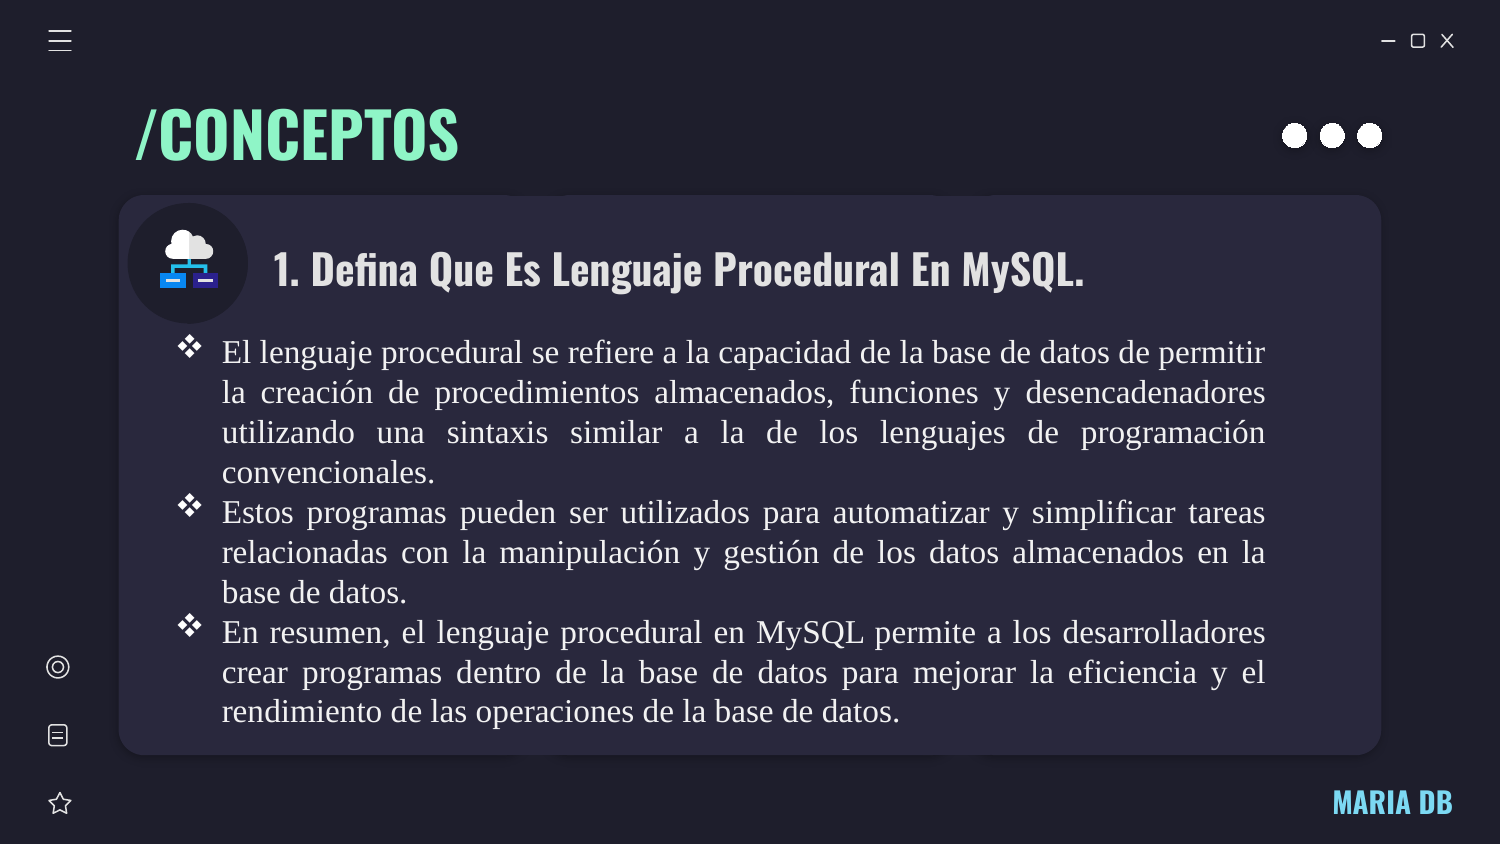

/CONCEPTOS

# 1. Defina Que Es Lenguaje Procedural En MySQL.
El lenguaje procedural se refiere a la capacidad de la base de datos de permitir la creación de procedimientos almacenados, funciones y desencadenadores utilizando una sintaxis similar a la de los lenguajes de programación convencionales.
Estos programas pueden ser utilizados para automatizar y simplificar tareas relacionadas con la manipulación y gestión de los datos almacenados en la base de datos.
En resumen, el lenguaje procedural en MySQL permite a los desarrolladores crear programas dentro de la base de datos para mejorar la eficiencia y el rendimiento de las operaciones de la base de datos.

MARIA DB